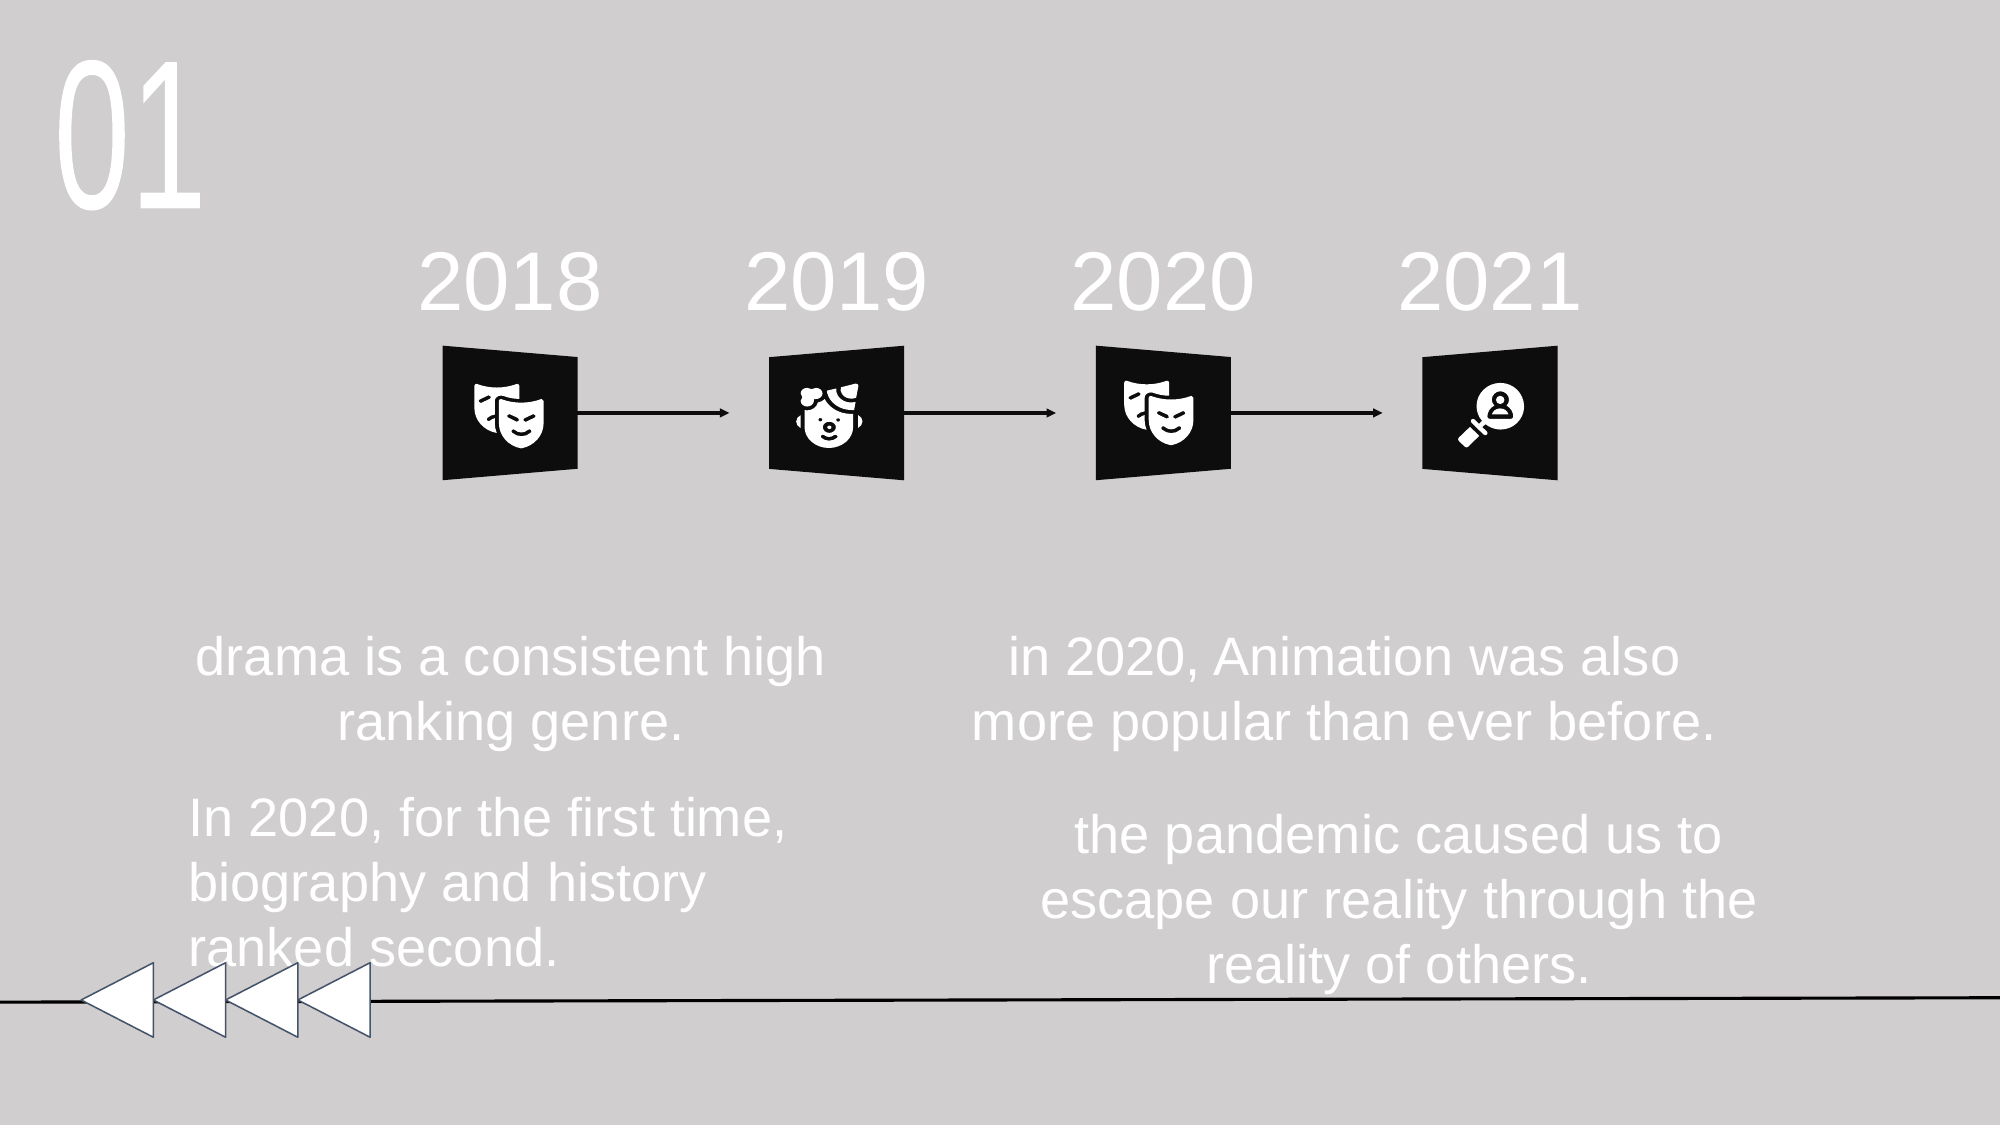

01
2018
2019
2020
2021

drama is a consistent high ranking genre.
in 2020, Animation was also more popular than ever before.
In 2020, for the first time, biography and history ranked second.
the pandemic caused us to escape our reality through the reality of others.